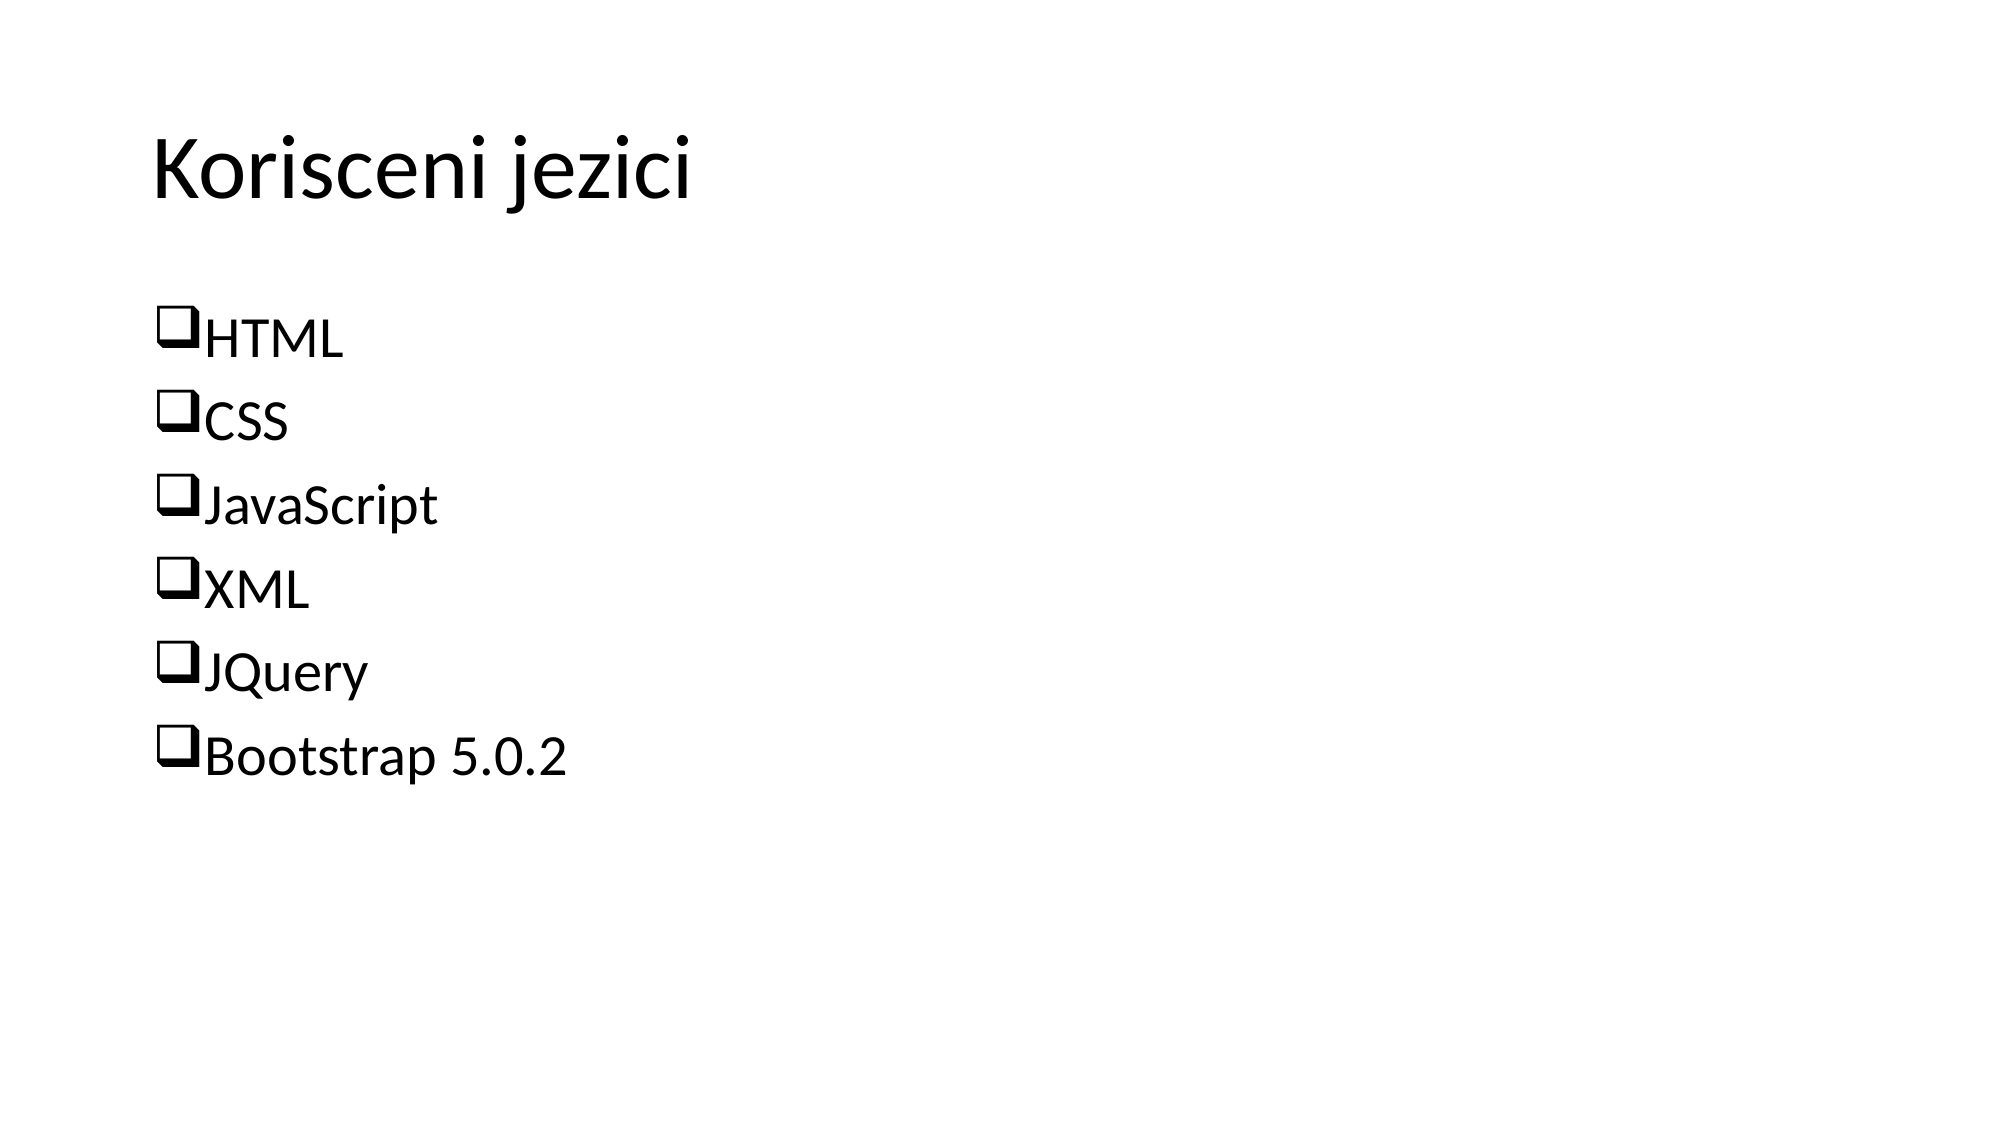

# Korisceni jezici
HTML
CSS
JavaScript
XML
JQuery
Bootstrap 5.0.2